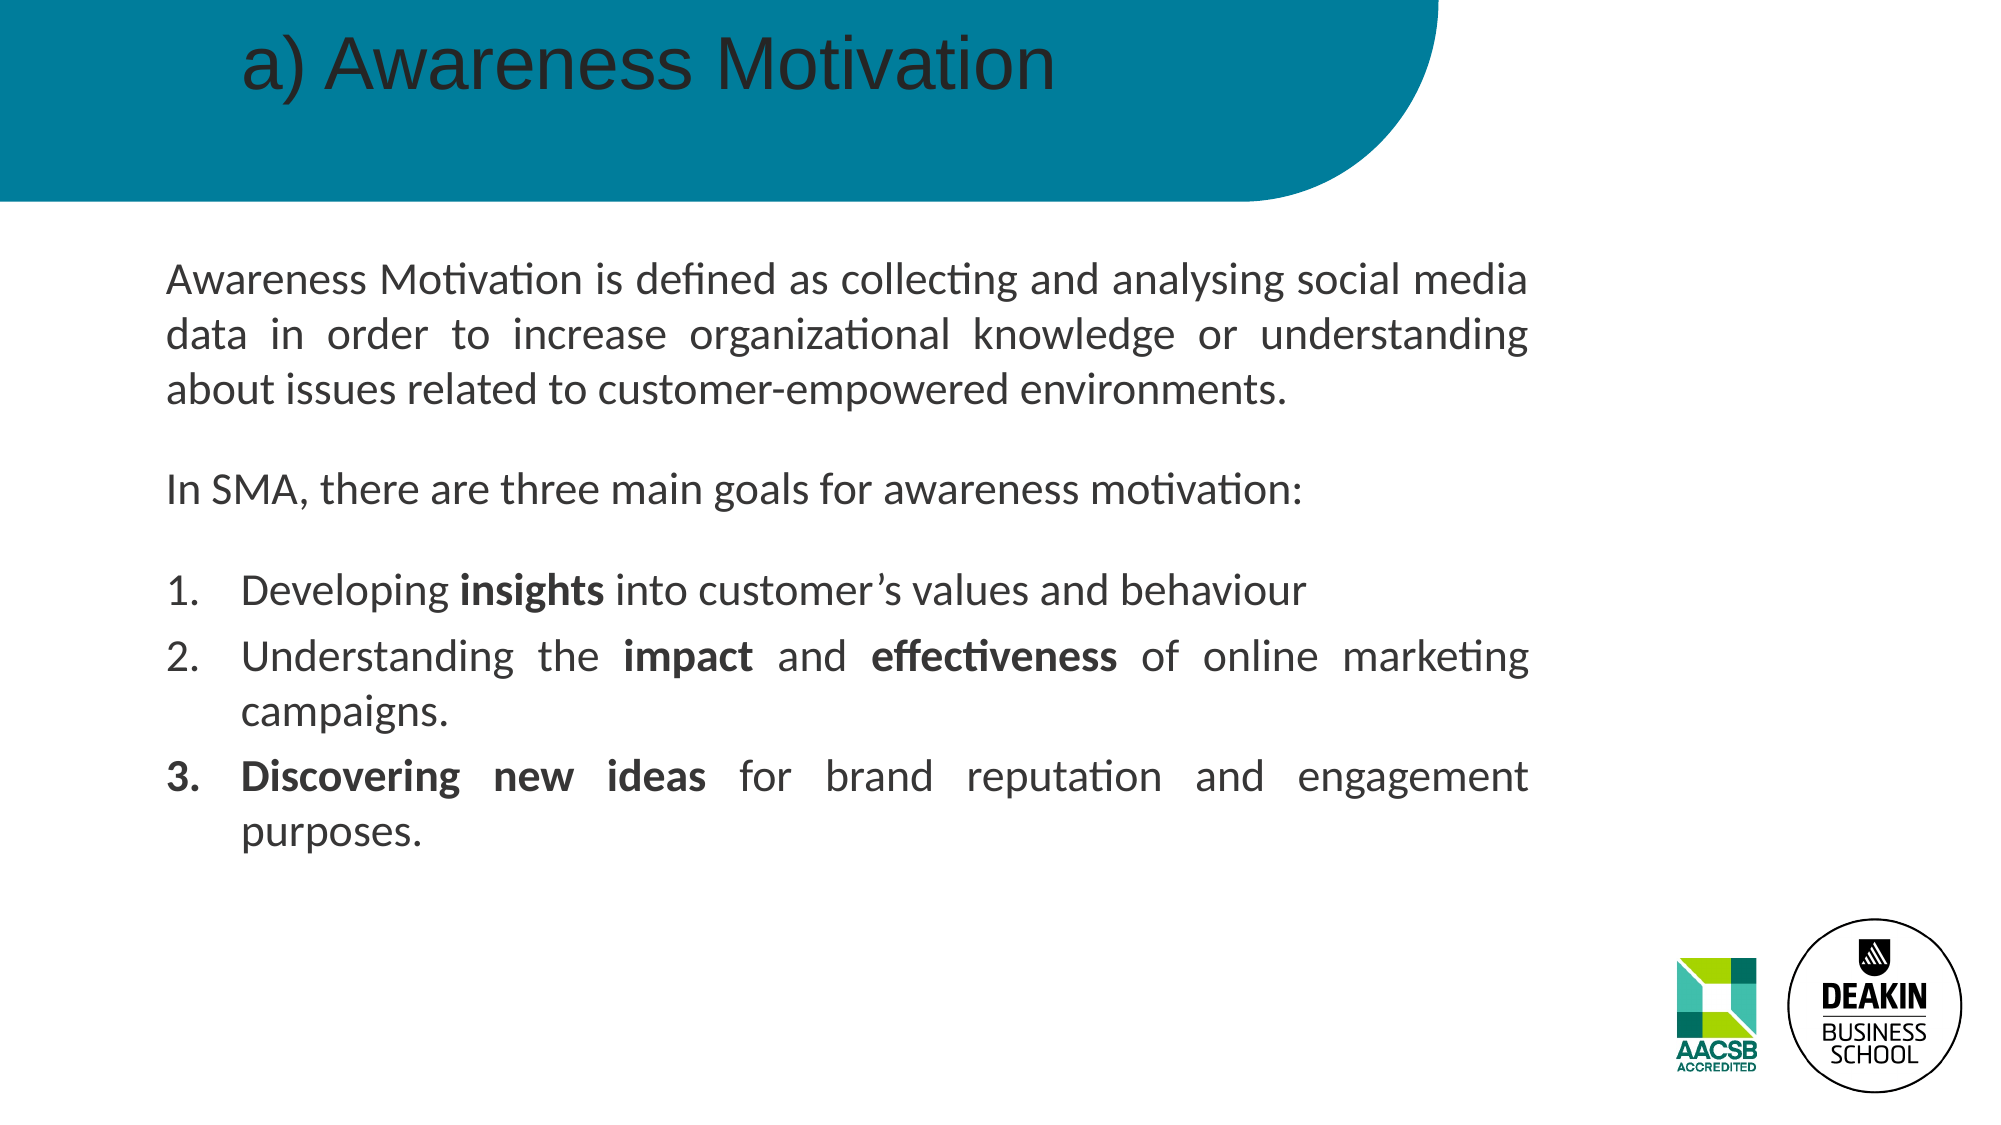

# a) Awareness Motivation
Awareness Motivation is defined as collecting and analysing social media data in order to increase organizational knowledge or understanding about issues related to customer-empowered environments.

In SMA, there are three main goals for awareness motivation:

Developing insights into customer’s values and behaviour
Understanding the impact and effectiveness of online marketing campaigns.
Discovering new ideas for brand reputation and engagement purposes.